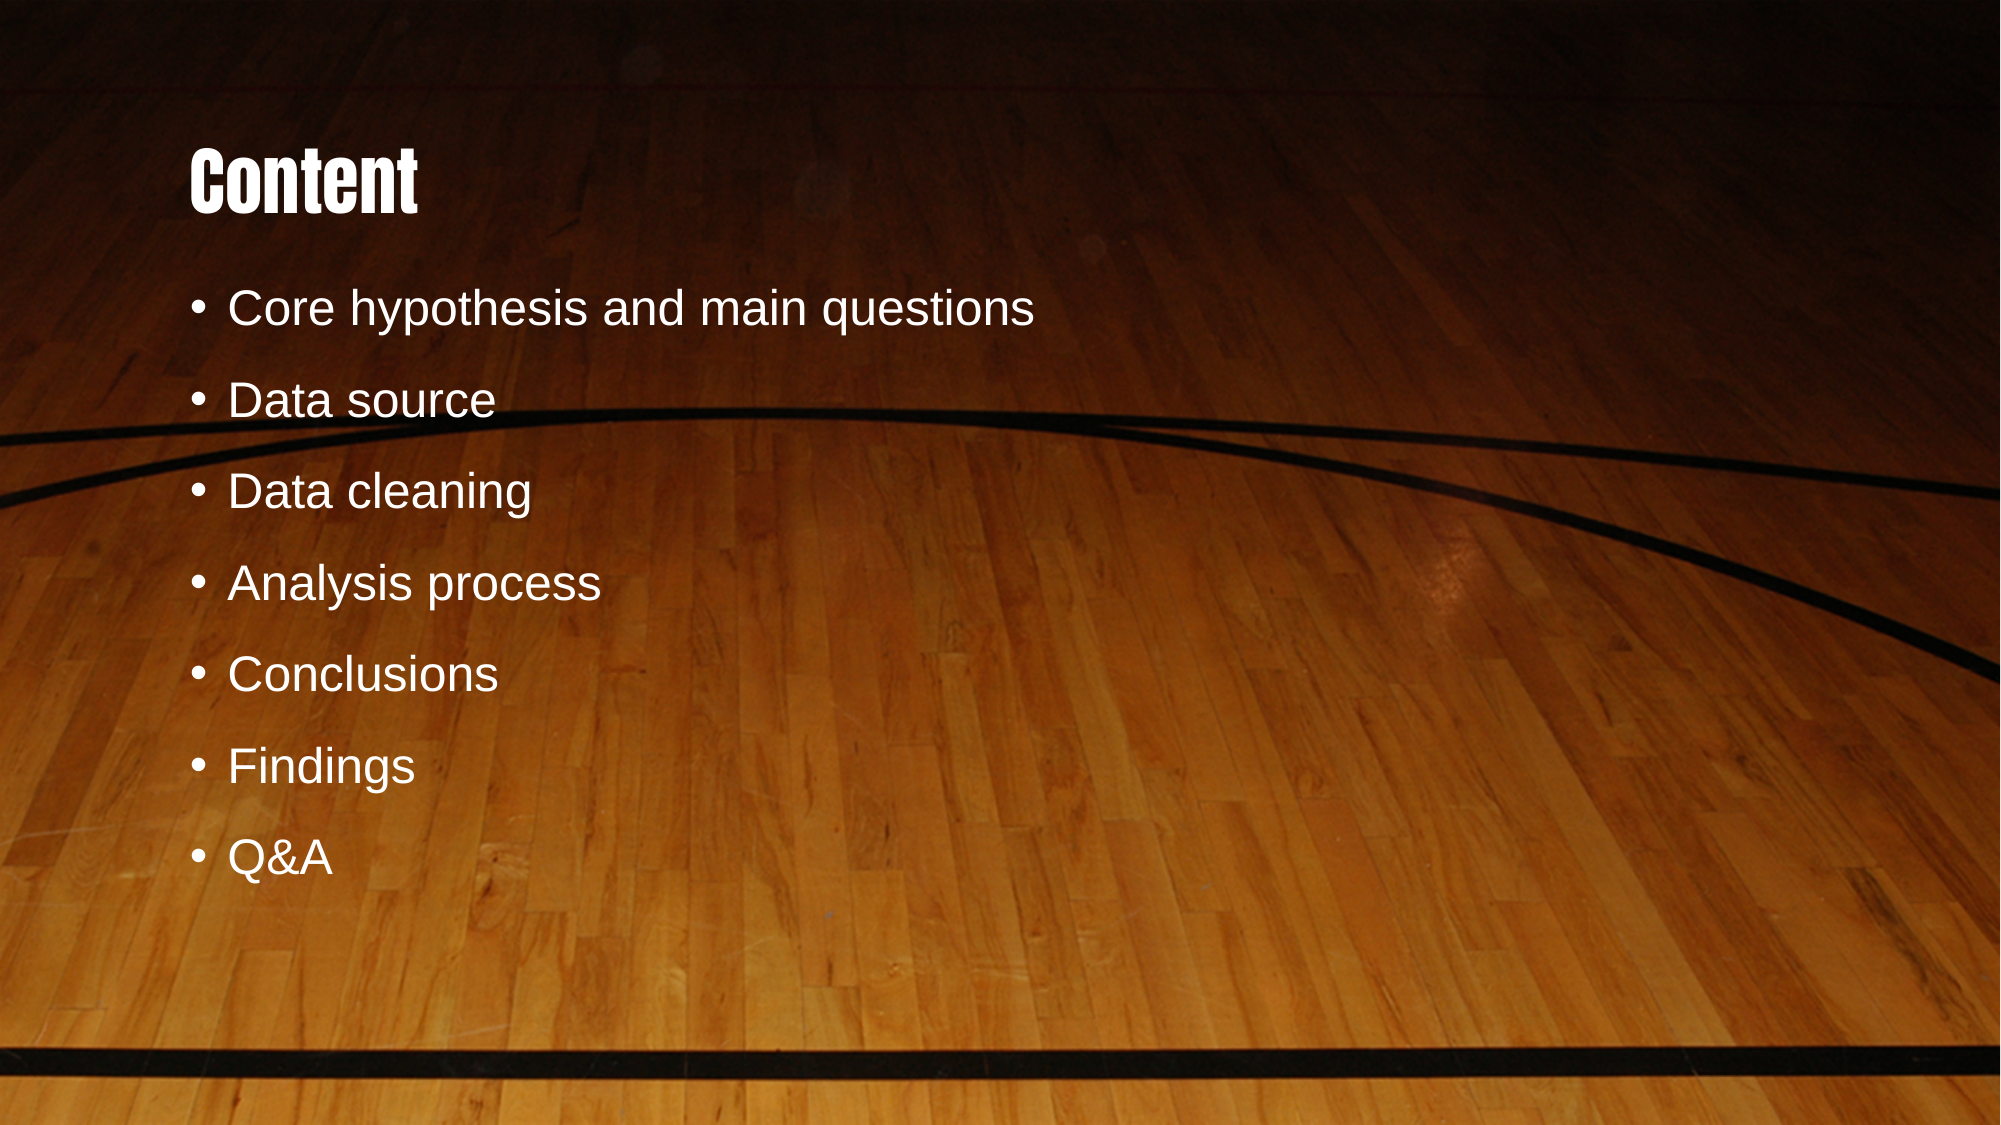

# Content
Core hypothesis and main questions
Data source
Data cleaning
Analysis process
Conclusions
Findings
Q&A